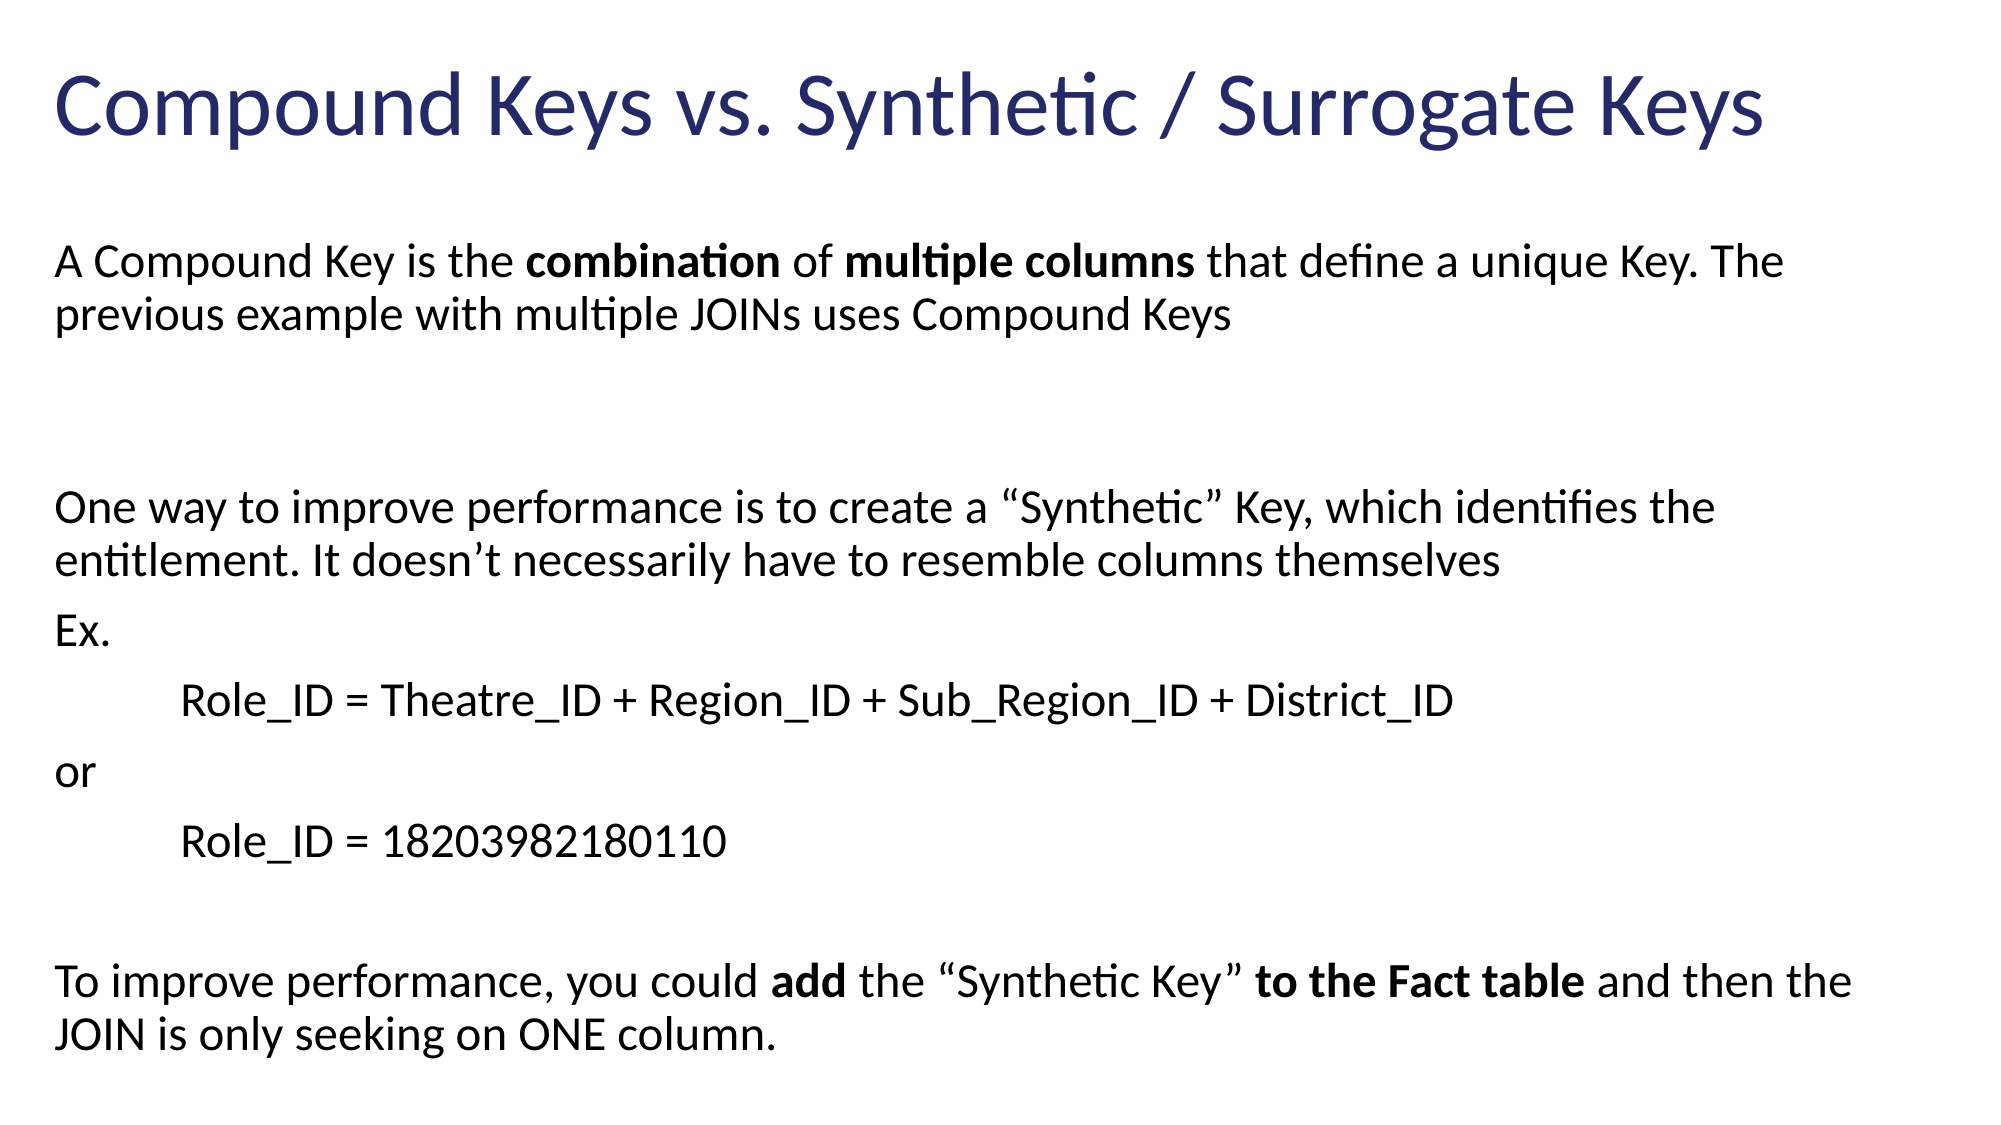

# Compound Keys vs. Synthetic / Surrogate Keys
A Compound Key is the combination of multiple columns that define a unique Key. The previous example with multiple JOINs uses Compound Keys

One way to improve performance is to create a “Synthetic” Key, which identifies the entitlement. It doesn’t necessarily have to resemble columns themselves
Ex.
	Role_ID = Theatre_ID + Region_ID + Sub_Region_ID + District_ID
or
	Role_ID = 18203982180110

To improve performance, you could add the “Synthetic Key” to the Fact table and then the JOIN is only seeking on ONE column.